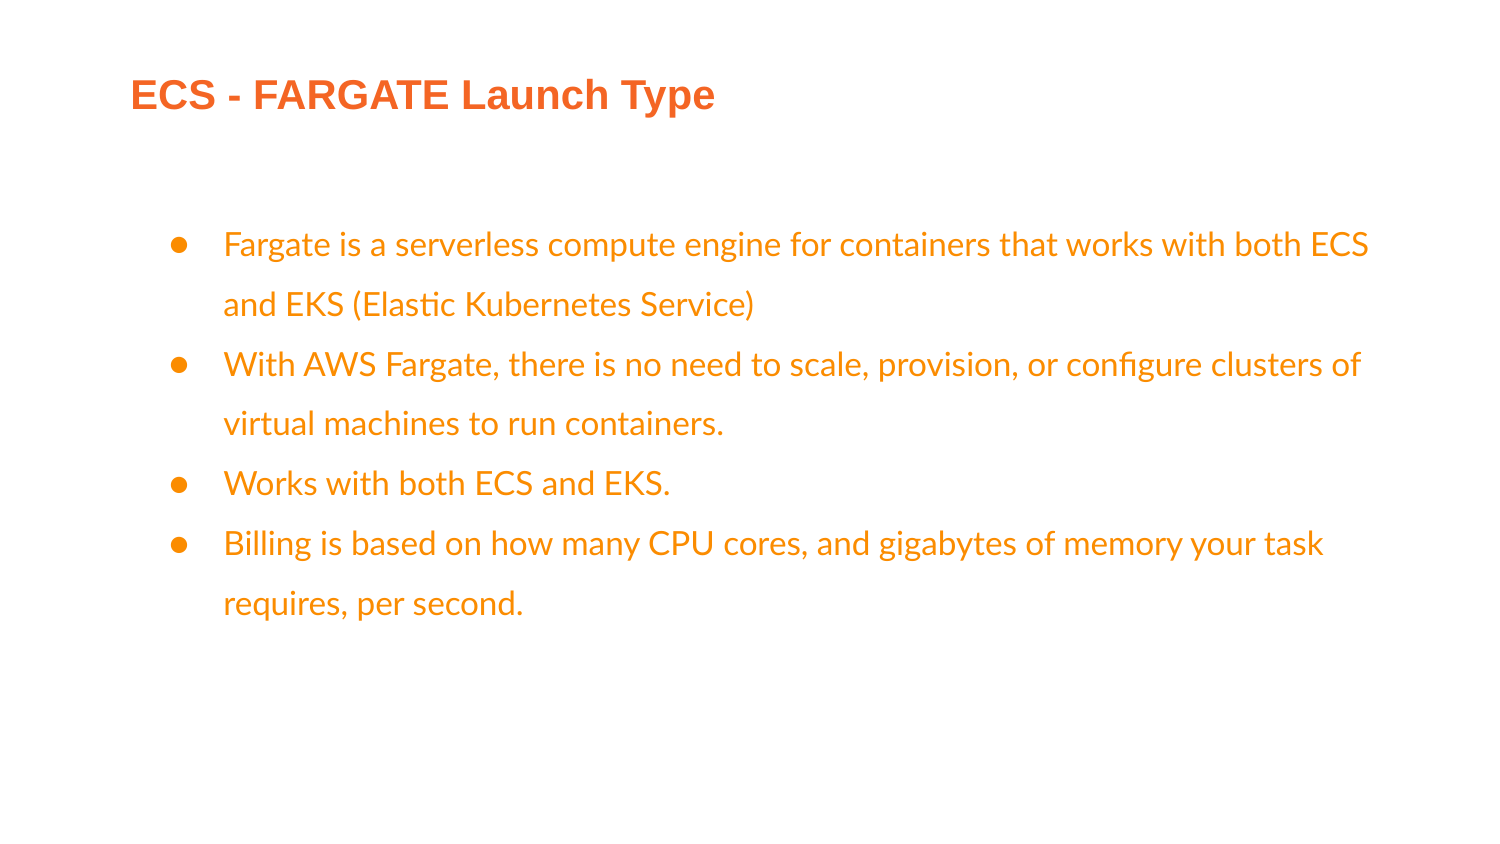

ECS - FARGATE Launch Type
Fargate is a serverless compute engine for containers that works with both ECS and EKS (Elastic Kubernetes Service)
With AWS Fargate, there is no need to scale, provision, or configure clusters of virtual machines to run containers.
Works with both ECS and EKS.
Billing is based on how many CPU cores, and gigabytes of memory your task requires, per second.